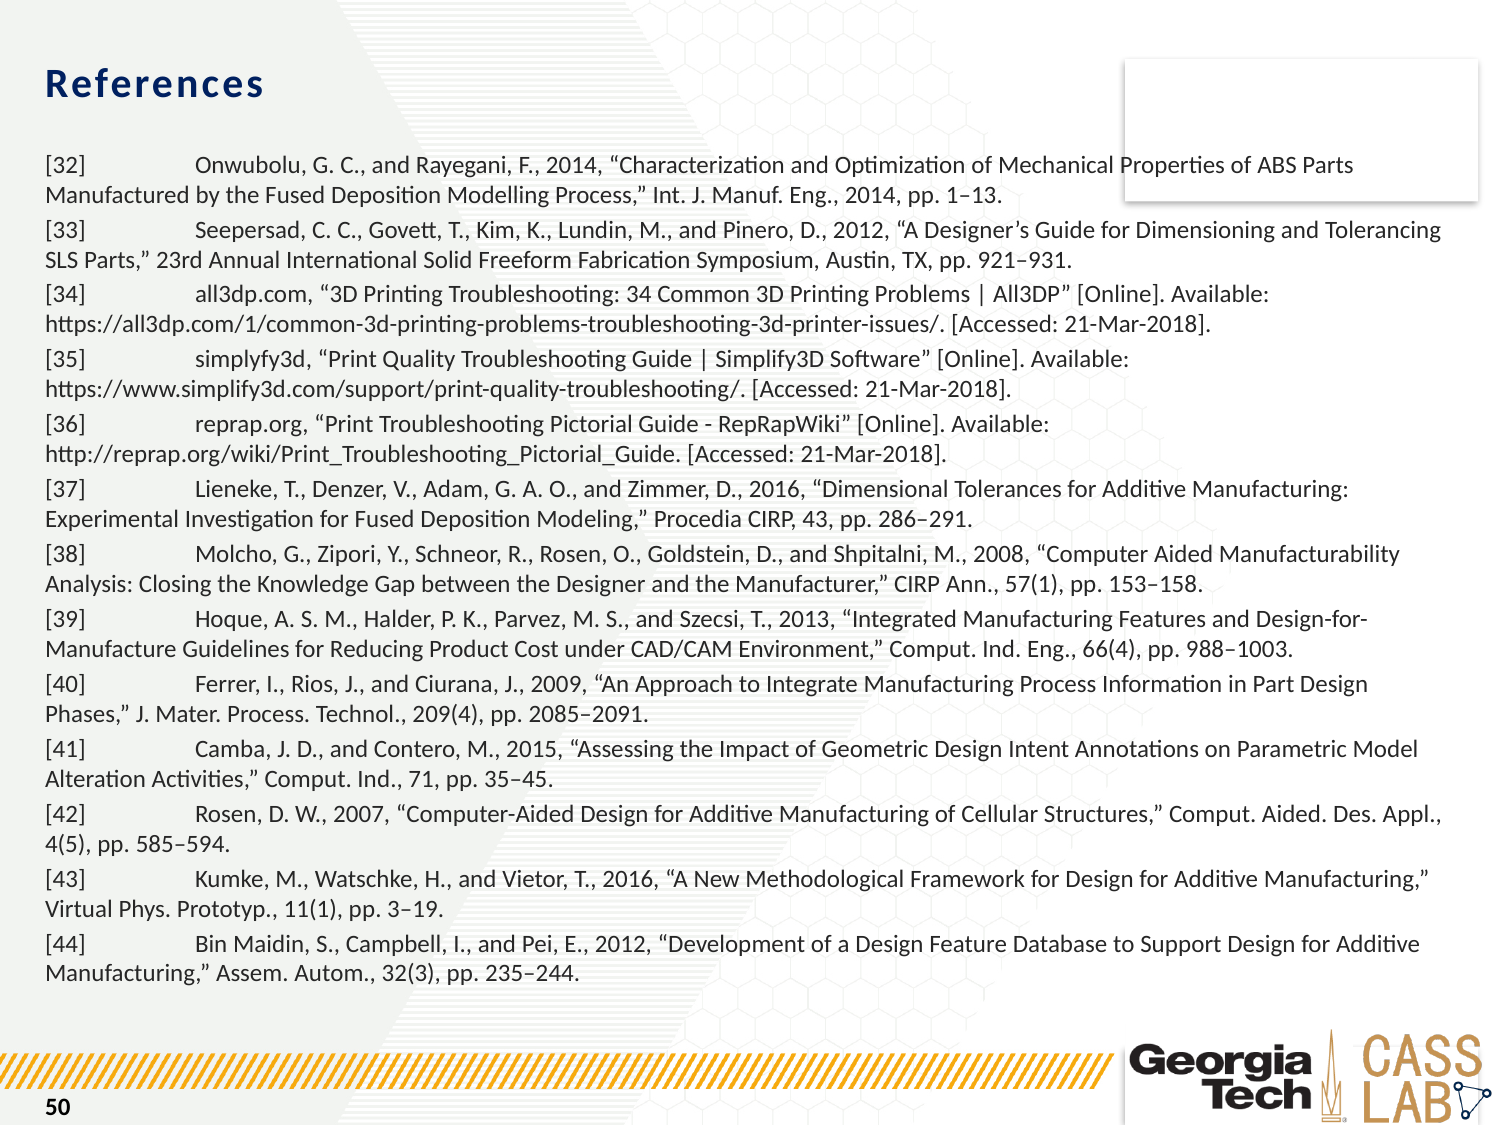

# References
[32]	Onwubolu, G. C., and Rayegani, F., 2014, “Characterization and Optimization of Mechanical Properties of ABS Parts Manufactured by the Fused Deposition Modelling Process,” Int. J. Manuf. Eng., 2014, pp. 1–13.
[33]	Seepersad, C. C., Govett, T., Kim, K., Lundin, M., and Pinero, D., 2012, “A Designer’s Guide for Dimensioning and Tolerancing SLS Parts,” 23rd Annual International Solid Freeform Fabrication Symposium, Austin, TX, pp. 921–931.
[34]	all3dp.com, “3D Printing Troubleshooting: 34 Common 3D Printing Problems | All3DP” [Online]. Available: https://all3dp.com/1/common-3d-printing-problems-troubleshooting-3d-printer-issues/. [Accessed: 21-Mar-2018].
[35]	simplyfy3d, “Print Quality Troubleshooting Guide | Simplify3D Software” [Online]. Available: https://www.simplify3d.com/support/print-quality-troubleshooting/. [Accessed: 21-Mar-2018].
[36]	reprap.org, “Print Troubleshooting Pictorial Guide - RepRapWiki” [Online]. Available: http://reprap.org/wiki/Print_Troubleshooting_Pictorial_Guide. [Accessed: 21-Mar-2018].
[37]	Lieneke, T., Denzer, V., Adam, G. A. O., and Zimmer, D., 2016, “Dimensional Tolerances for Additive Manufacturing: Experimental Investigation for Fused Deposition Modeling,” Procedia CIRP, 43, pp. 286–291.
[38]	Molcho, G., Zipori, Y., Schneor, R., Rosen, O., Goldstein, D., and Shpitalni, M., 2008, “Computer Aided Manufacturability Analysis: Closing the Knowledge Gap between the Designer and the Manufacturer,” CIRP Ann., 57(1), pp. 153–158.
[39]	Hoque, A. S. M., Halder, P. K., Parvez, M. S., and Szecsi, T., 2013, “Integrated Manufacturing Features and Design-for-Manufacture Guidelines for Reducing Product Cost under CAD/CAM Environment,” Comput. Ind. Eng., 66(4), pp. 988–1003.
[40]	Ferrer, I., Rios, J., and Ciurana, J., 2009, “An Approach to Integrate Manufacturing Process Information in Part Design Phases,” J. Mater. Process. Technol., 209(4), pp. 2085–2091.
[41]	Camba, J. D., and Contero, M., 2015, “Assessing the Impact of Geometric Design Intent Annotations on Parametric Model Alteration Activities,” Comput. Ind., 71, pp. 35–45.
[42]	Rosen, D. W., 2007, “Computer-Aided Design for Additive Manufacturing of Cellular Structures,” Comput. Aided. Des. Appl., 4(5), pp. 585–594.
[43]	Kumke, M., Watschke, H., and Vietor, T., 2016, “A New Methodological Framework for Design for Additive Manufacturing,” Virtual Phys. Prototyp., 11(1), pp. 3–19.
[44]	Bin Maidin, S., Campbell, I., and Pei, E., 2012, “Development of a Design Feature Database to Support Design for Additive Manufacturing,” Assem. Autom., 32(3), pp. 235–244.